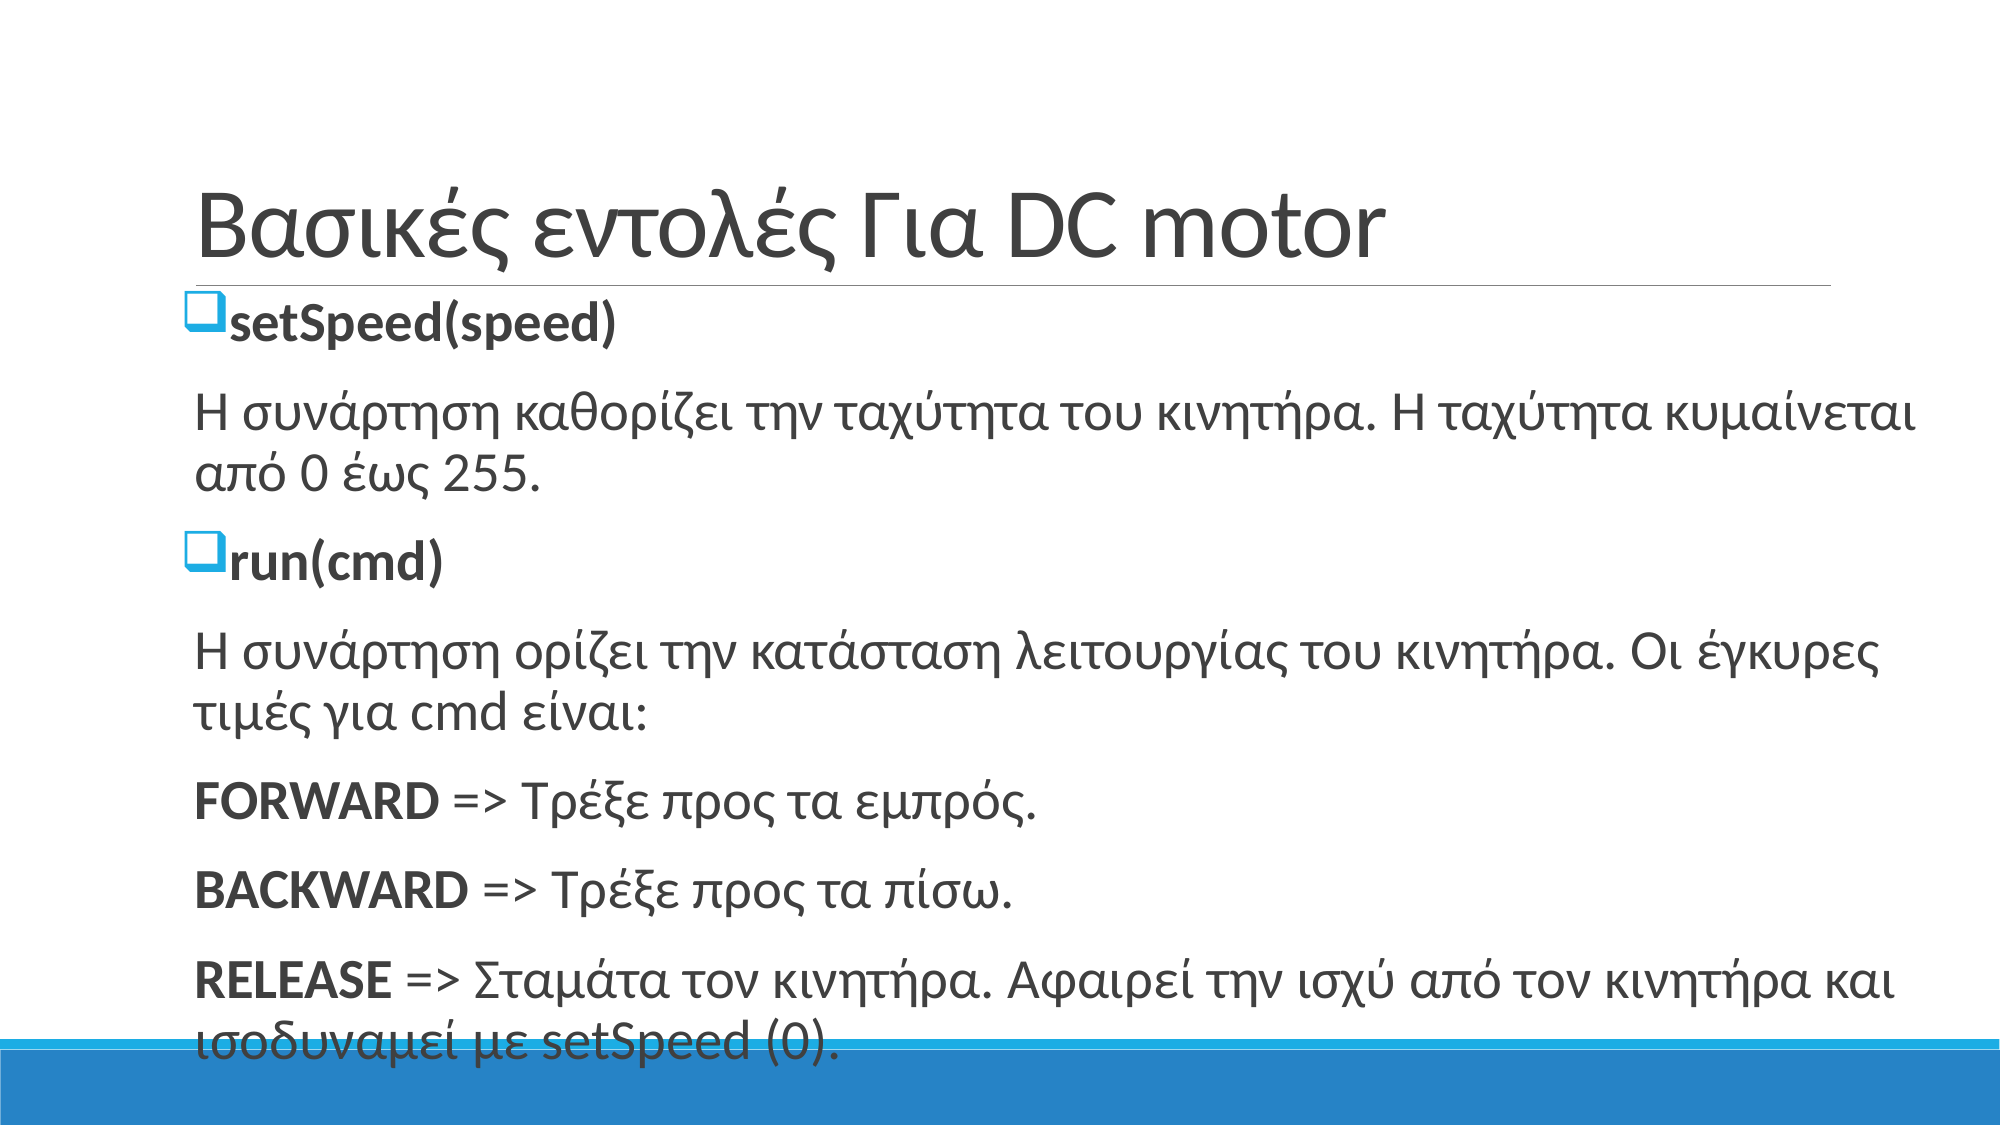

# Βασικές εντολές Για DC motor
setSpeed(speed)
Η συνάρτηση καθορίζει την ταχύτητα του κινητήρα. Η ταχύτητα κυμαίνεται από 0 έως 255.
run(cmd)
Η συνάρτηση ορίζει την κατάσταση λειτουργίας του κινητήρα. Οι έγκυρες τιμές για cmd είναι:
FORWARD => Τρέξε προς τα εμπρός.
BACKWARD => Τρέξε προς τα πίσω.
RELEASE => Σταμάτα τον κινητήρα. Αφαιρεί την ισχύ από τον κινητήρα και ισοδυναμεί με setSpeed ​​(0).